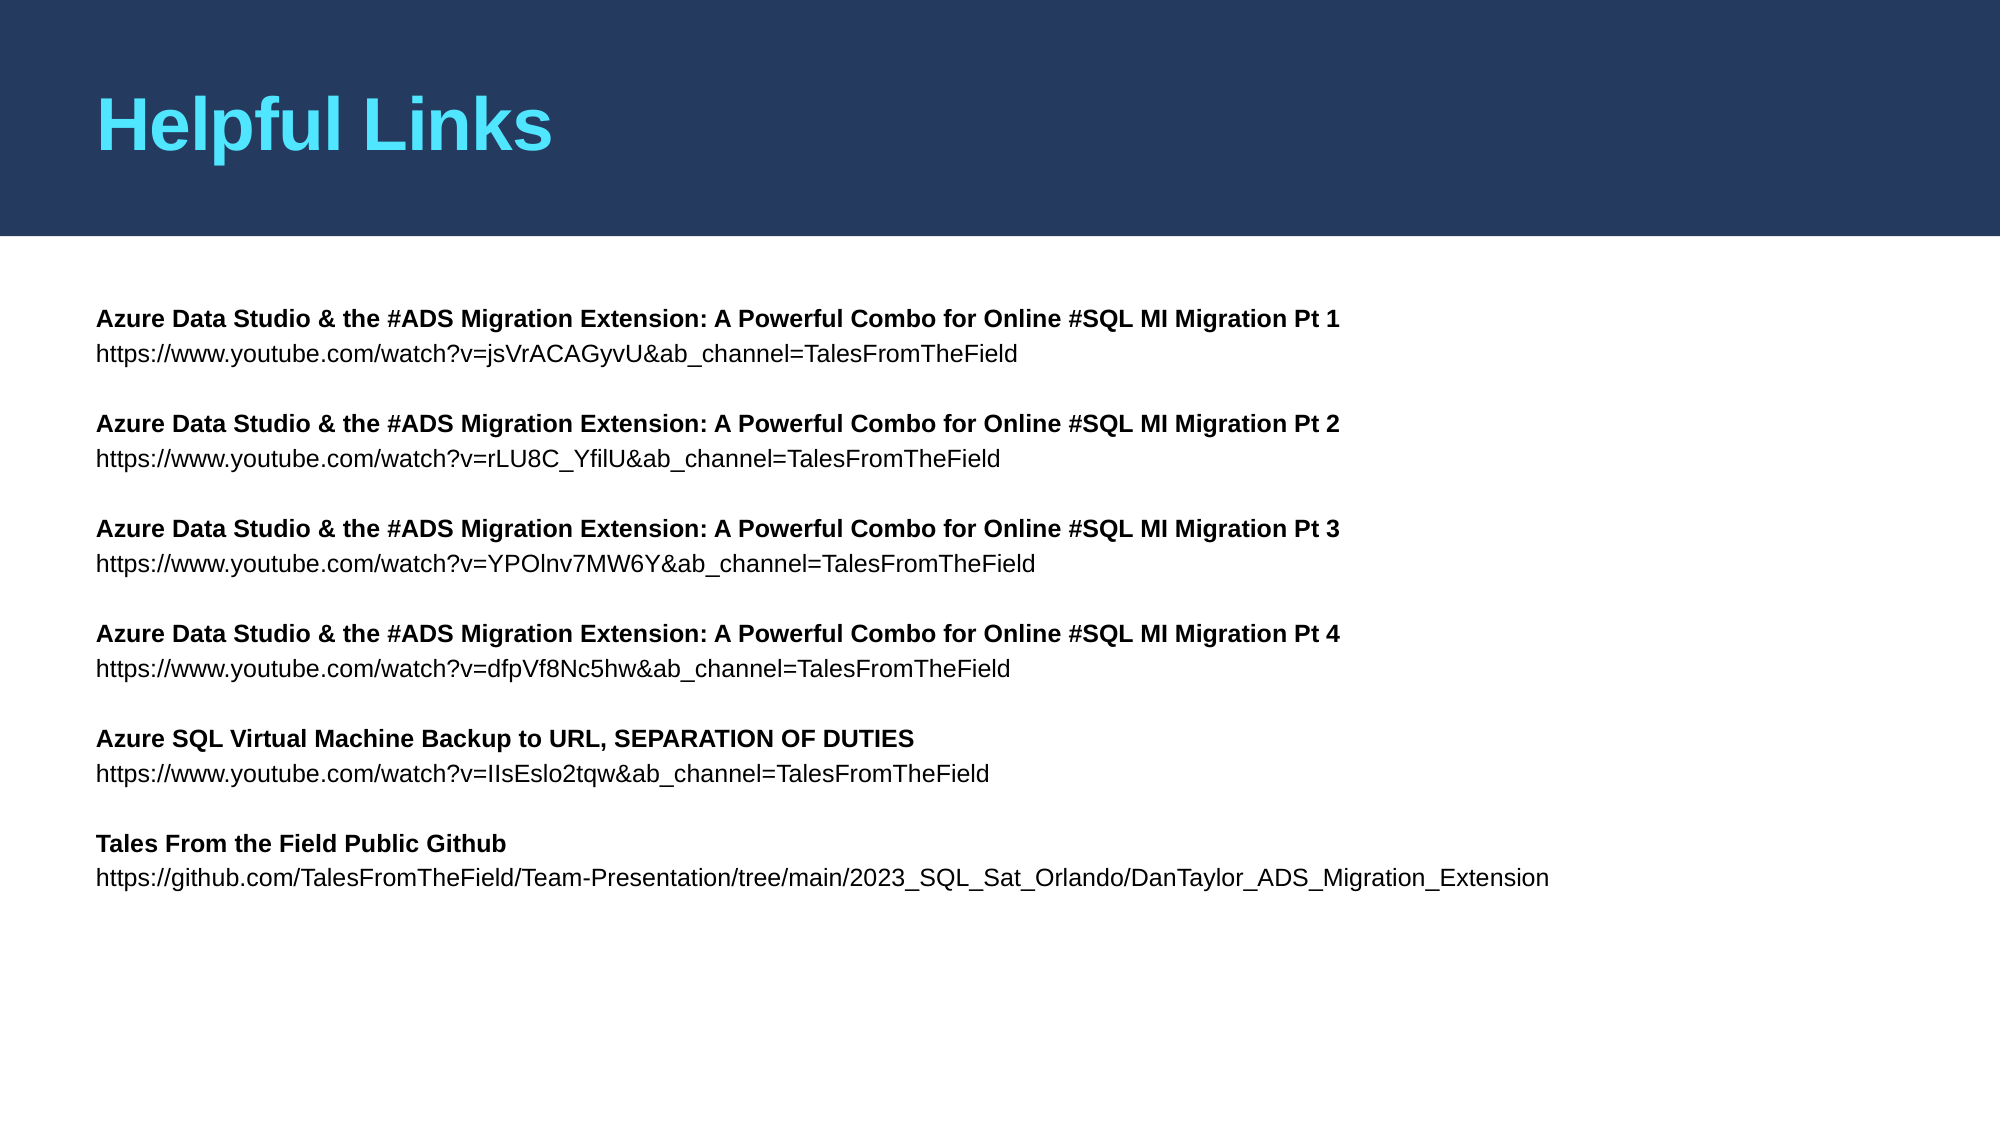

# Helpful Links
Azure Data Studio & the #ADS Migration Extension: A Powerful Combo for Online #SQL MI Migration Pt 1
https://www.youtube.com/watch?v=jsVrACAGyvU&ab_channel=TalesFromTheField

Azure Data Studio & the #ADS Migration Extension: A Powerful Combo for Online #SQL MI Migration Pt 2
https://www.youtube.com/watch?v=rLU8C_YfilU&ab_channel=TalesFromTheField

Azure Data Studio & the #ADS Migration Extension: A Powerful Combo for Online #SQL MI Migration Pt 3
https://www.youtube.com/watch?v=YPOlnv7MW6Y&ab_channel=TalesFromTheField

Azure Data Studio & the #ADS Migration Extension: A Powerful Combo for Online #SQL MI Migration Pt 4
https://www.youtube.com/watch?v=dfpVf8Nc5hw&ab_channel=TalesFromTheField

Azure SQL Virtual Machine Backup to URL, SEPARATION OF DUTIES
https://www.youtube.com/watch?v=IIsEslo2tqw&ab_channel=TalesFromTheField

Tales From the Field Public Github
https://github.com/TalesFromTheField/Team-Presentation/tree/main/2023_SQL_Sat_Orlando/DanTaylor_ADS_Migration_Extension